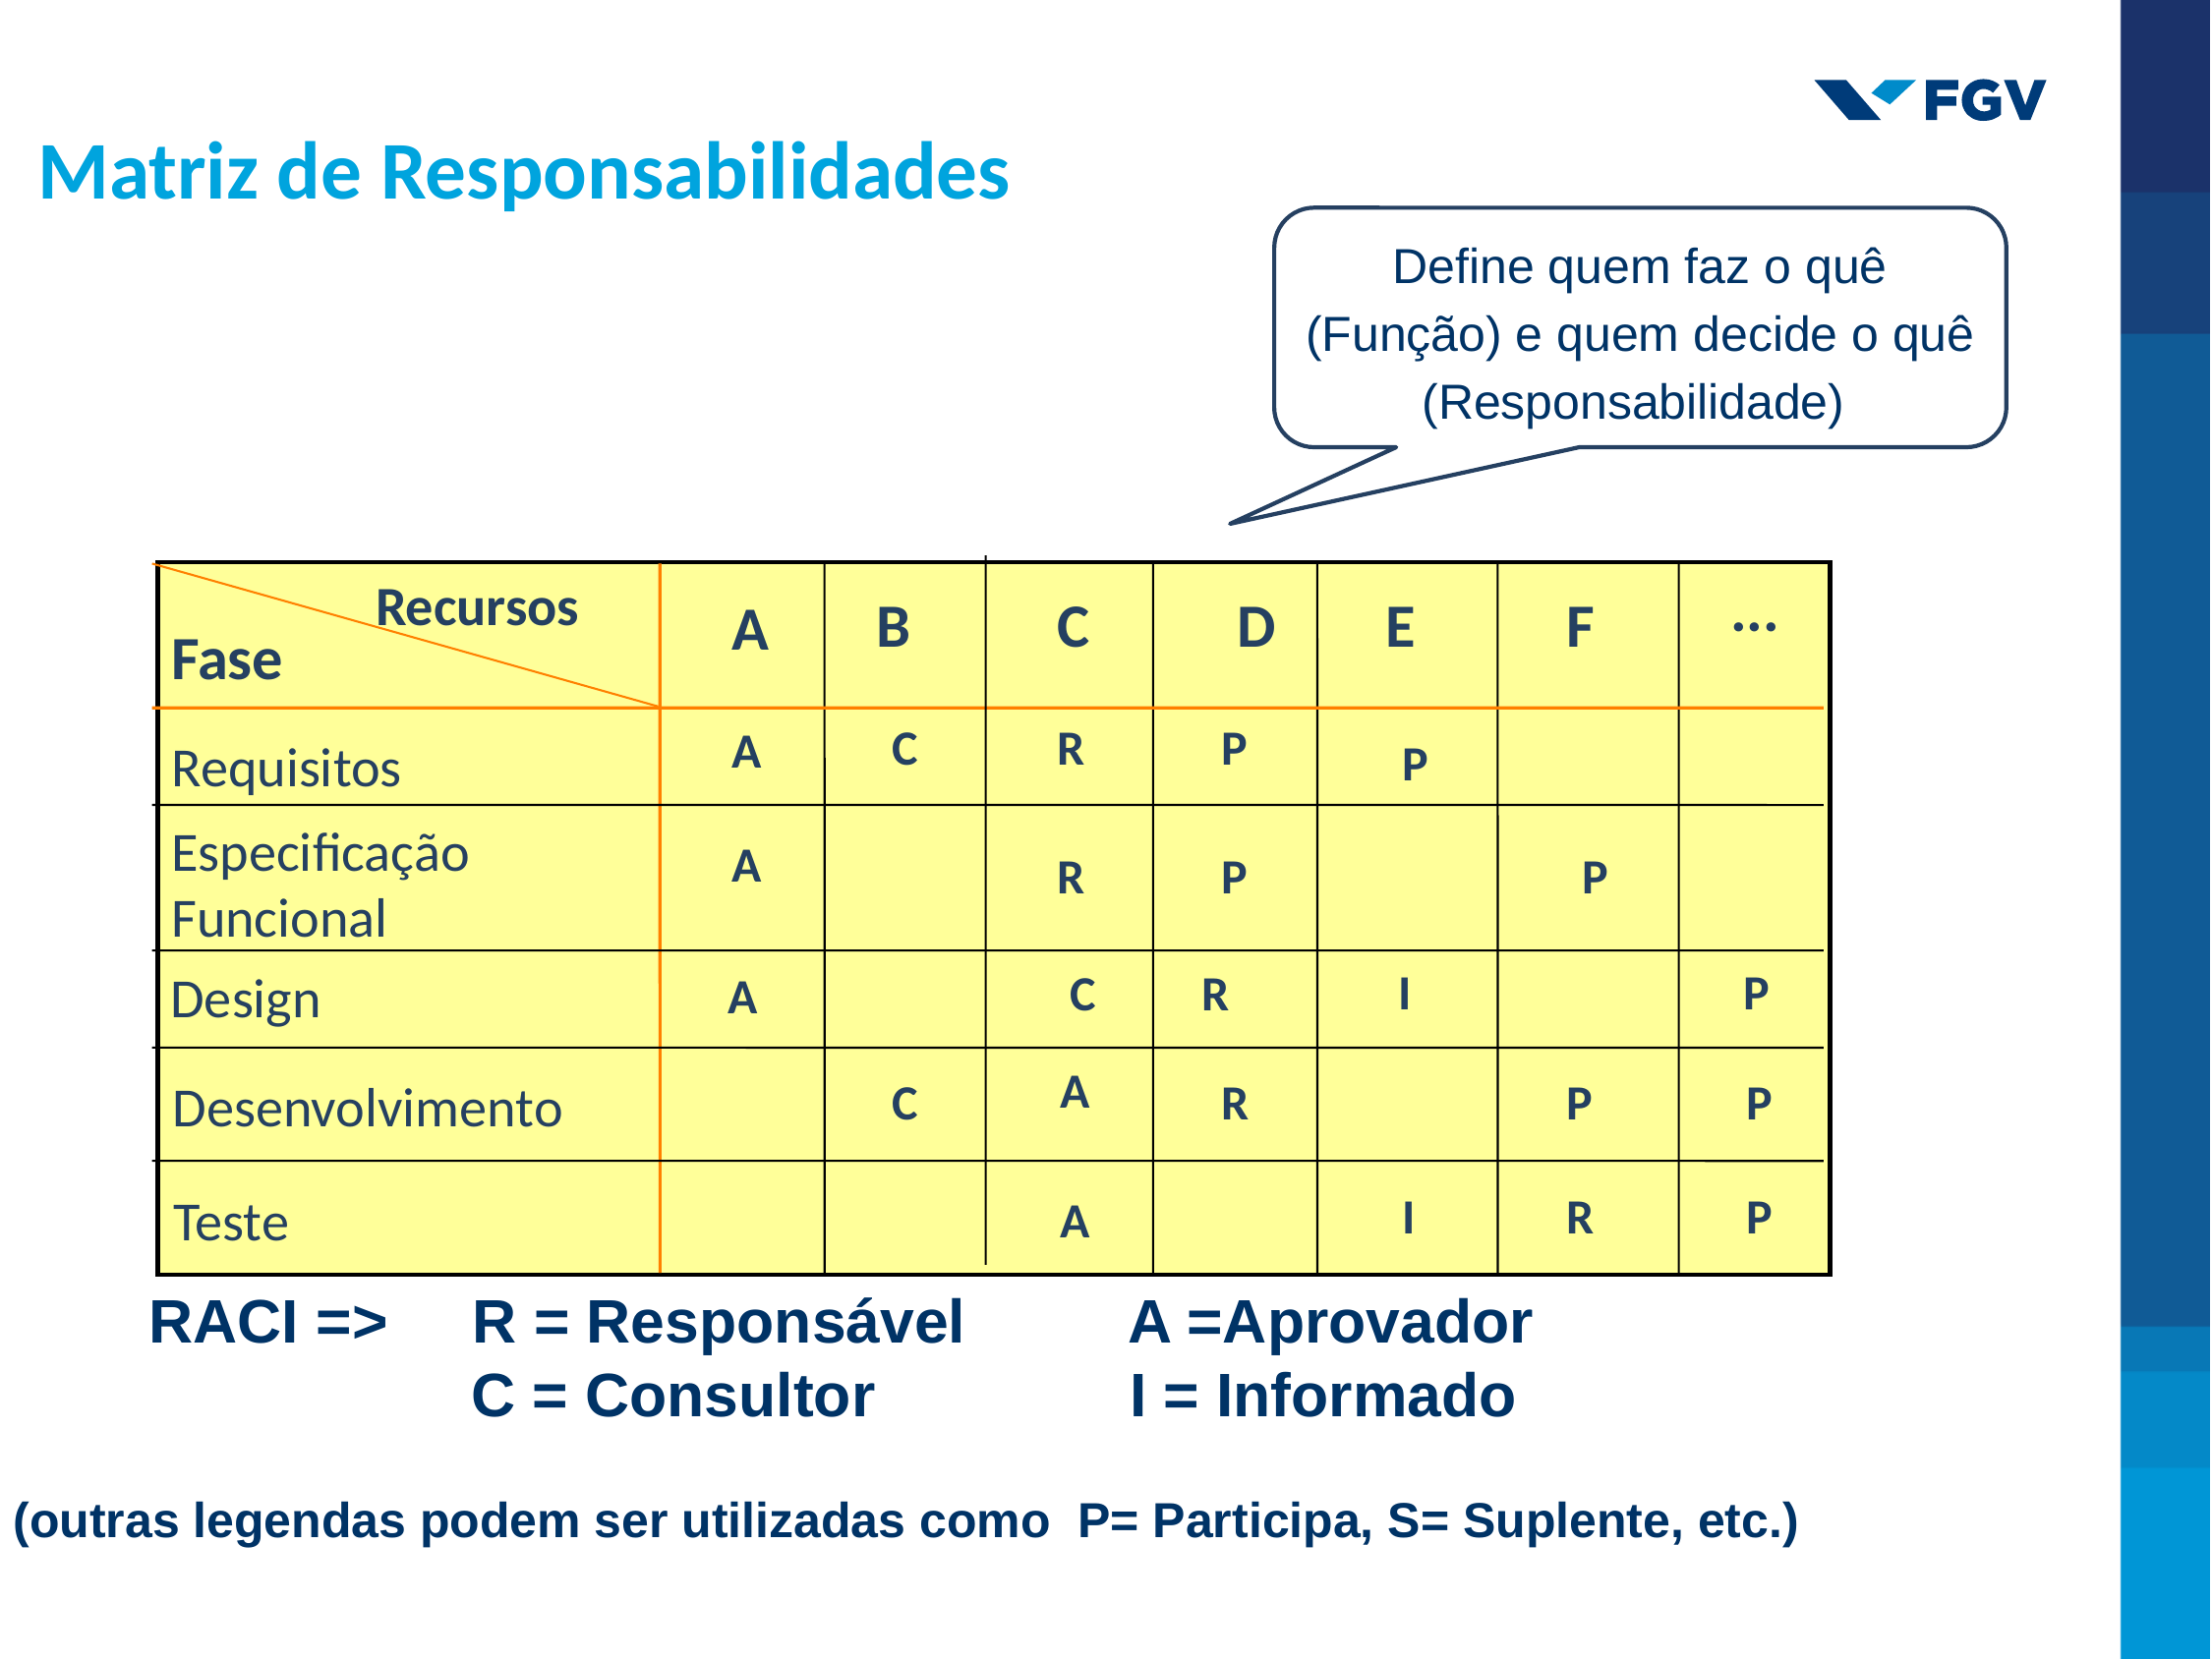

# Matriz de Responsabilidades
Define quem faz o quê (Função) e quem decide o quê (Responsabilidade)

Recursos
...

B
C
D
E
F
A
Fase
C
R
P

A
Requisitos
P
Especificação
Funcional

A
R
P
P
I
P

Design
C
R
A

A
Desenvolvimento
C
R
P
P

Teste
I
R
P
A
        RACI =>     R = Responsável	     A =Aprovador
                           C = Consultor               I = Informado

(outras legendas podem ser utilizadas como  P= Participa, S= Suplente, etc.)